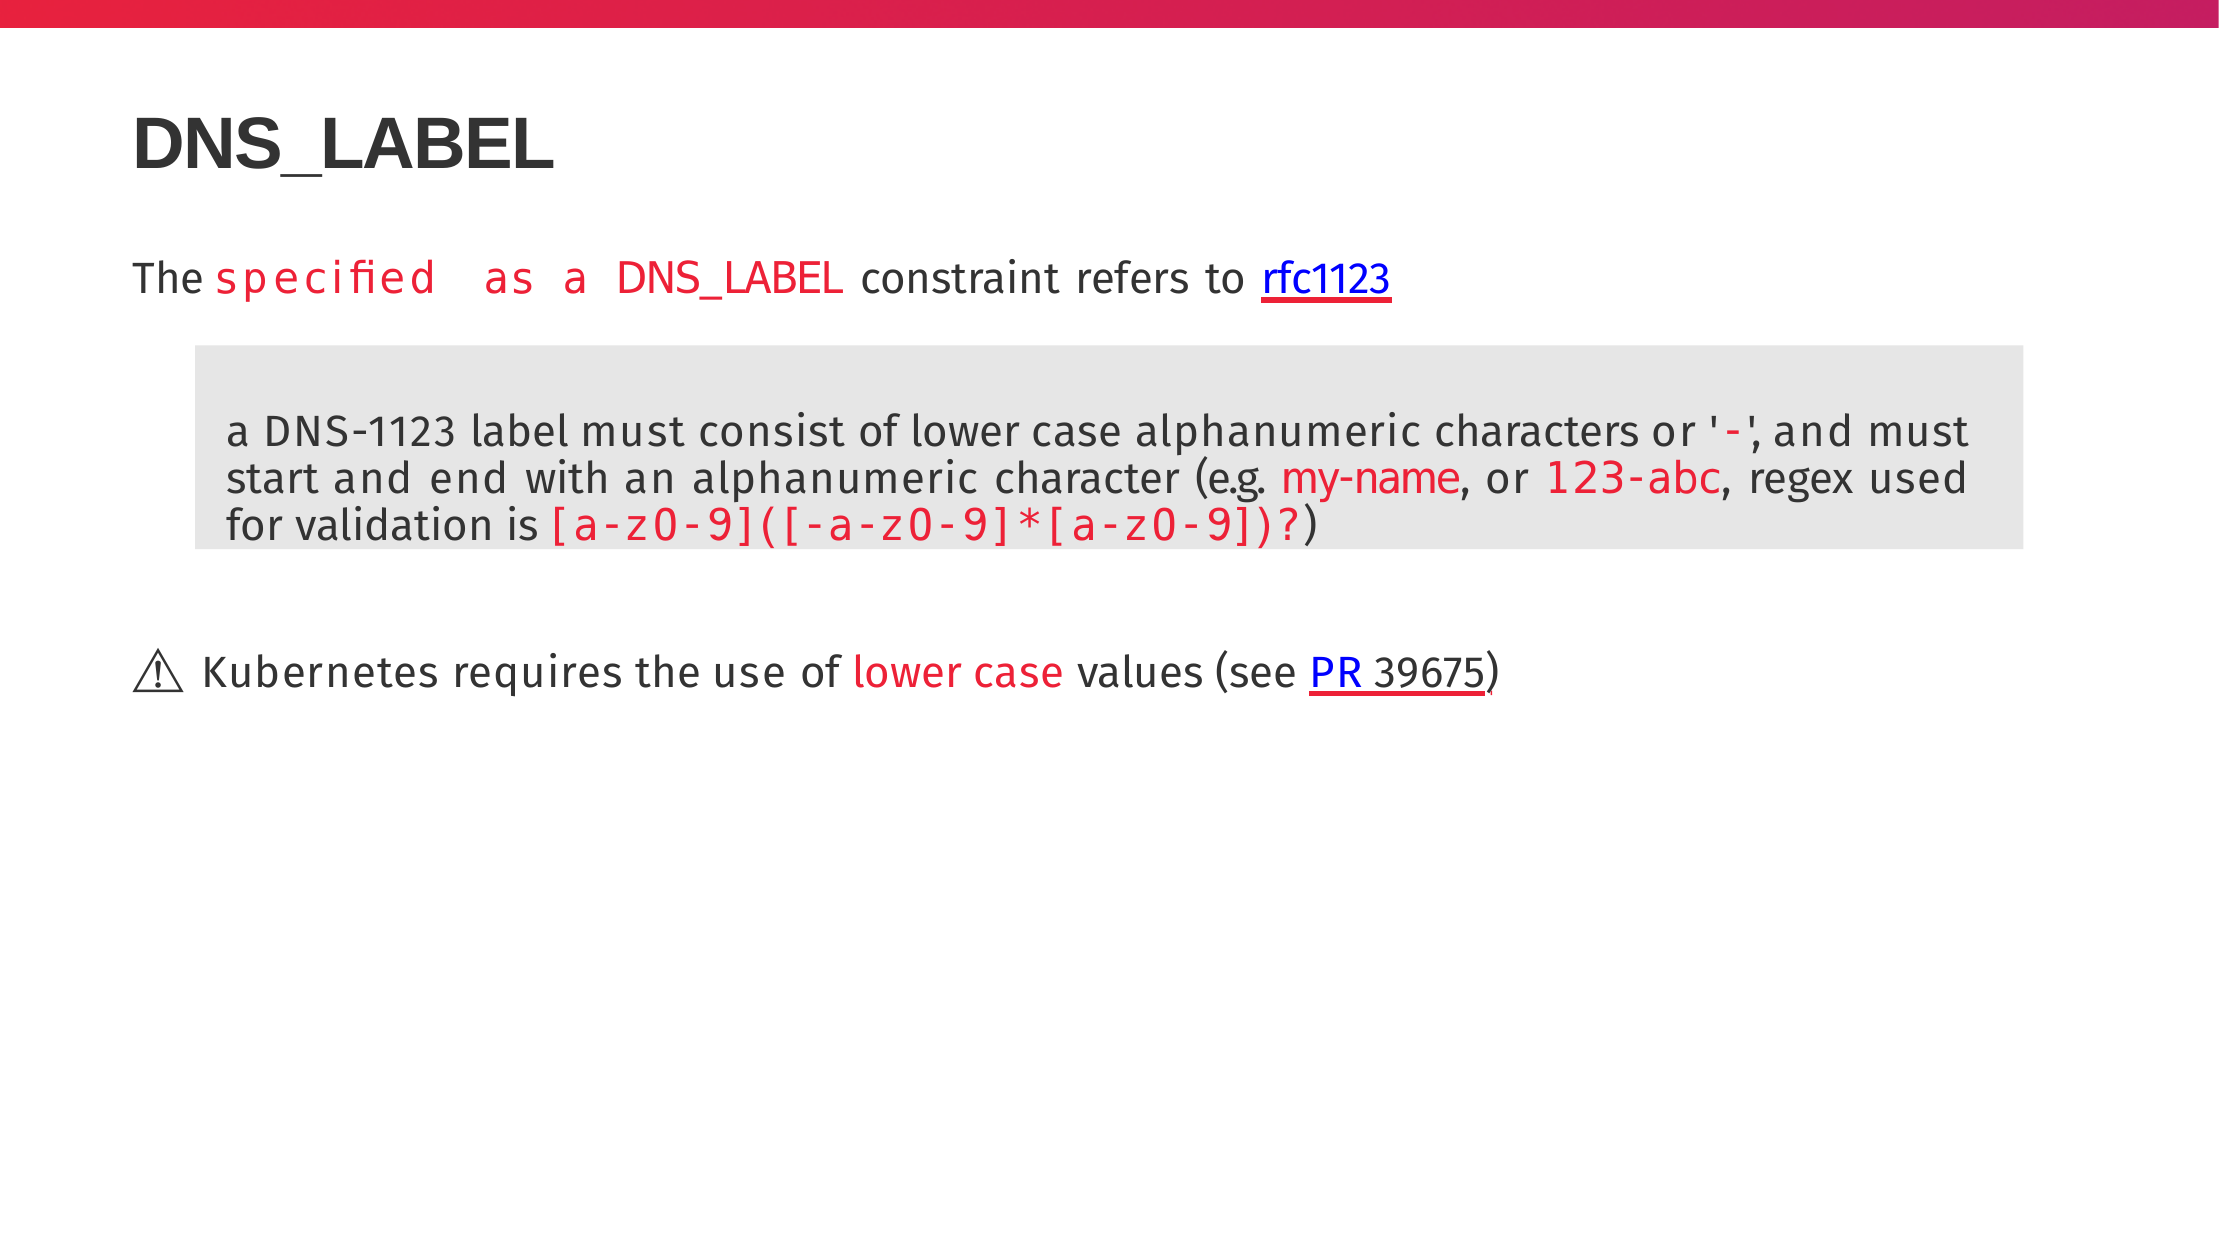

# DNS_LABEL
The specified	as	a	DNS_LABEL constraint refers to rfc1123

a DNS-1123 label must consist of lower case alphanumeric characters or '-', and must start and end with an alphanumeric character (e.g. my-name, or 123-abc, regex used for validation is [a-z0-9]([-a-z0-9]*[a-z0-9])?)
⚠ Kubernetes requires the use of lower case values (see PR 39675)